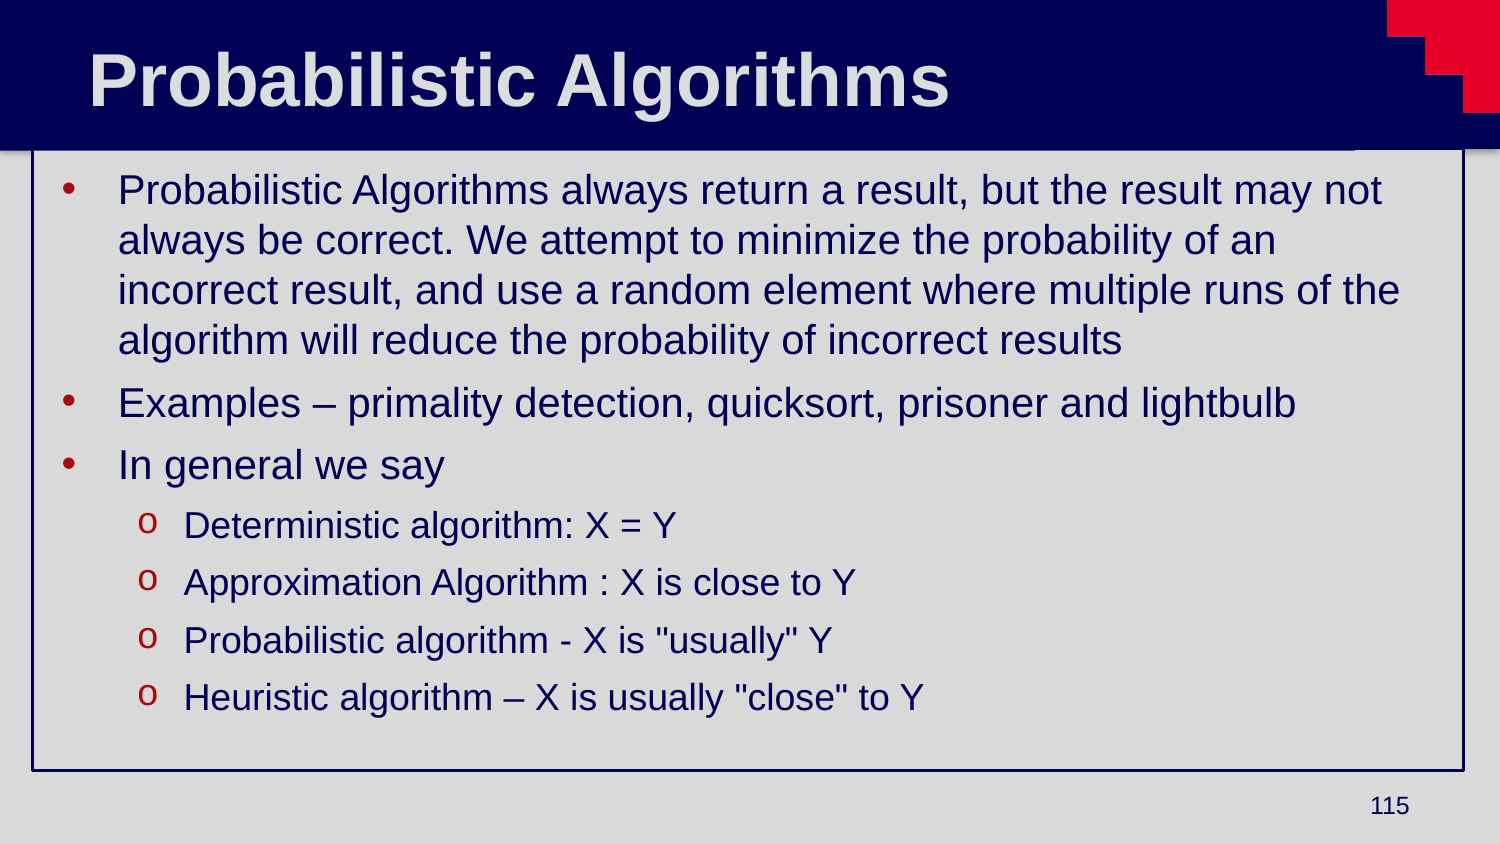

# Probabilistic Algorithms
Probabilistic Algorithms always return a result, but the result may not always be correct. We attempt to minimize the probability of an incorrect result, and use a random element where multiple runs of the algorithm will reduce the probability of incorrect results
Examples – primality detection, quicksort, prisoner and lightbulb
In general we say
Deterministic algorithm: X = Y
Approximation Algorithm : X is close to Y
Probabilistic algorithm - X is "usually" Y
Heuristic algorithm – X is usually "close" to Y
115